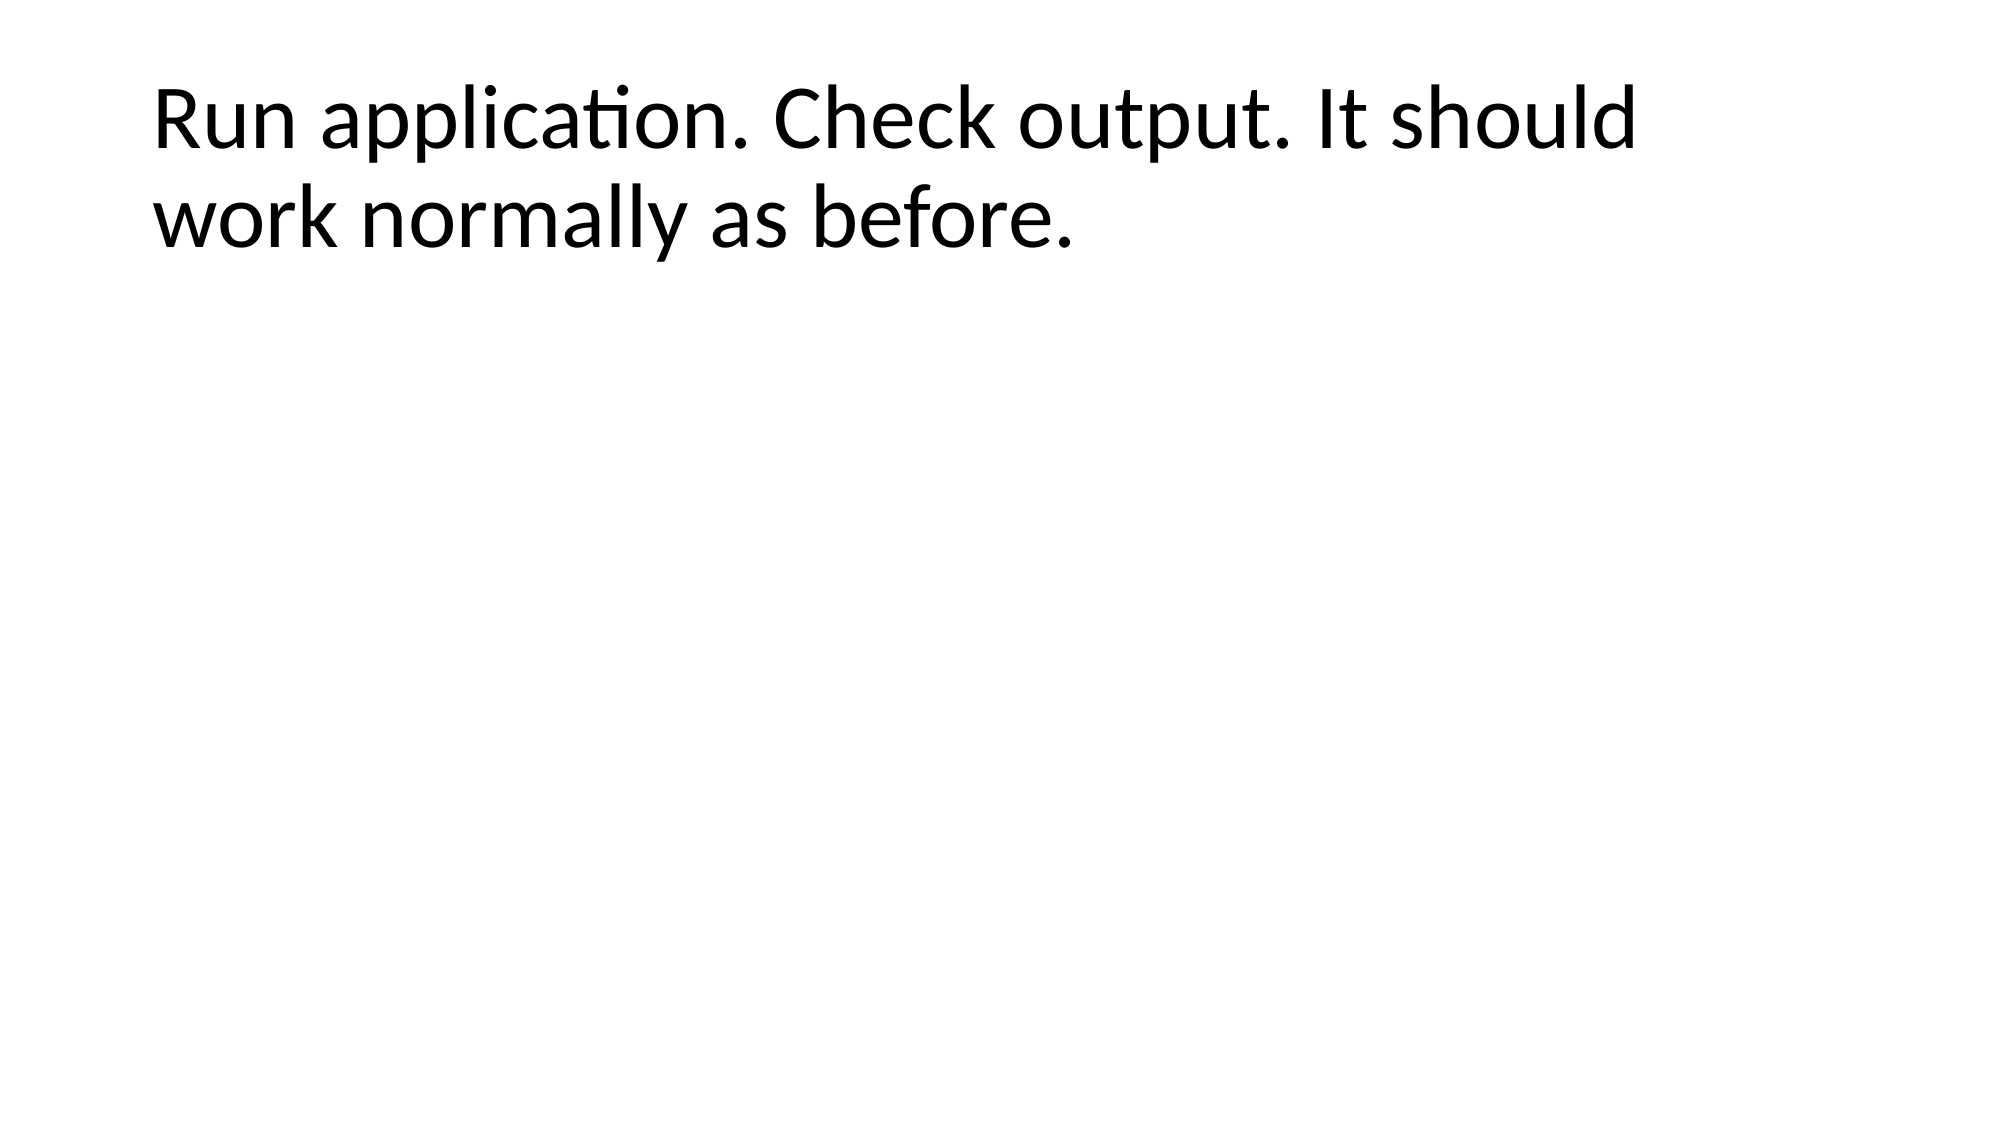

# Run application. Check output. It should work normally as before.